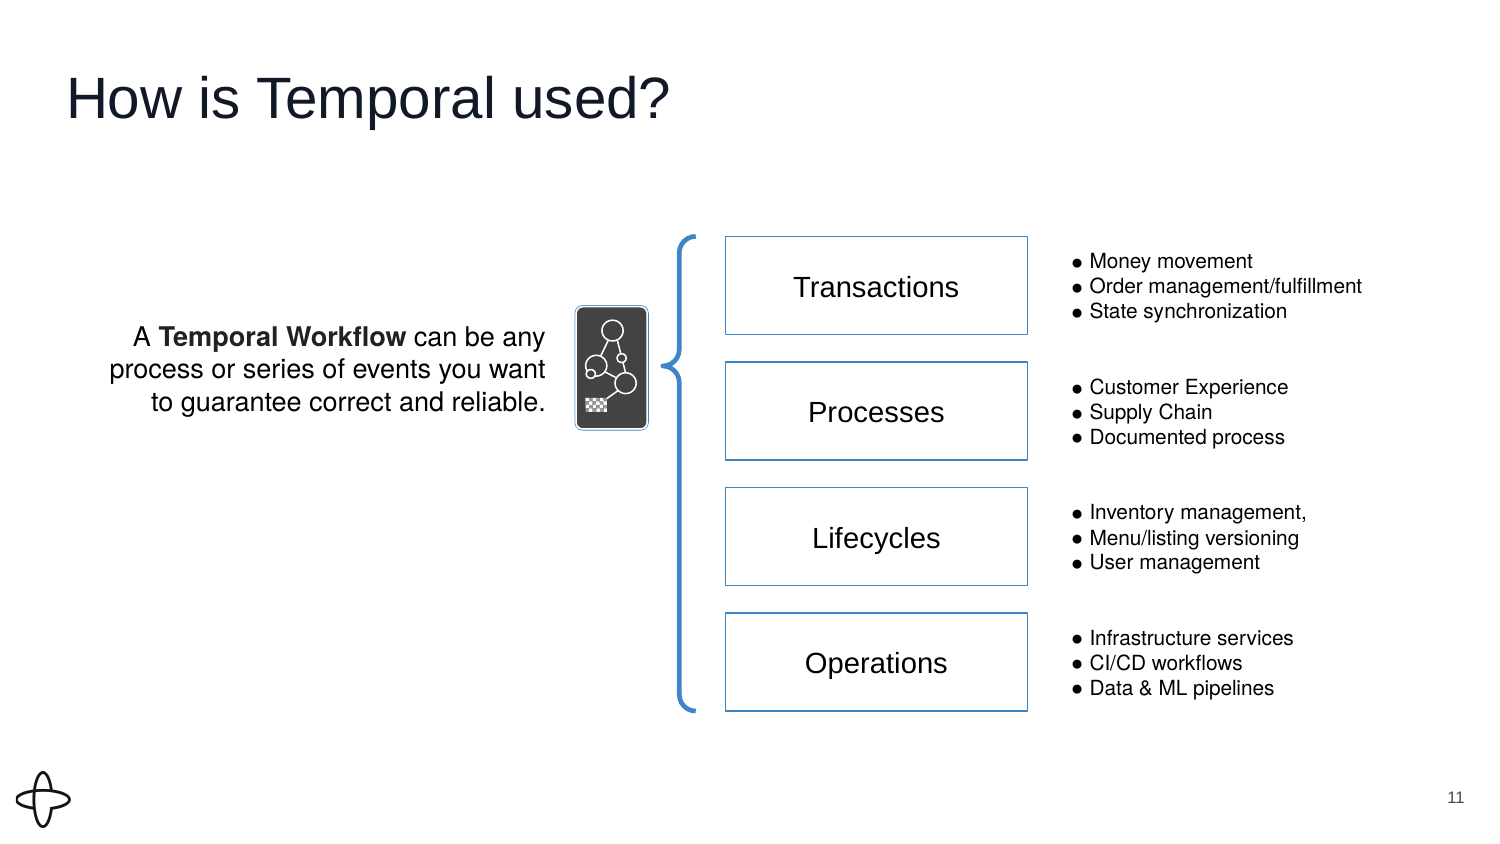

# How is Temporal used?

Transactions
Money movement
Order management/fulfillment
State synchronization

A Temporal Workflow can be any process or series of events you want to guarantee correct and reliable.

Customer Experience
Supply Chain
Documented process
Processes
Lifecycles
Inventory management,
Menu/listing versioning
User management
Operations
Infrastructure services
CI/CD workflows
Data & ML pipelines
11